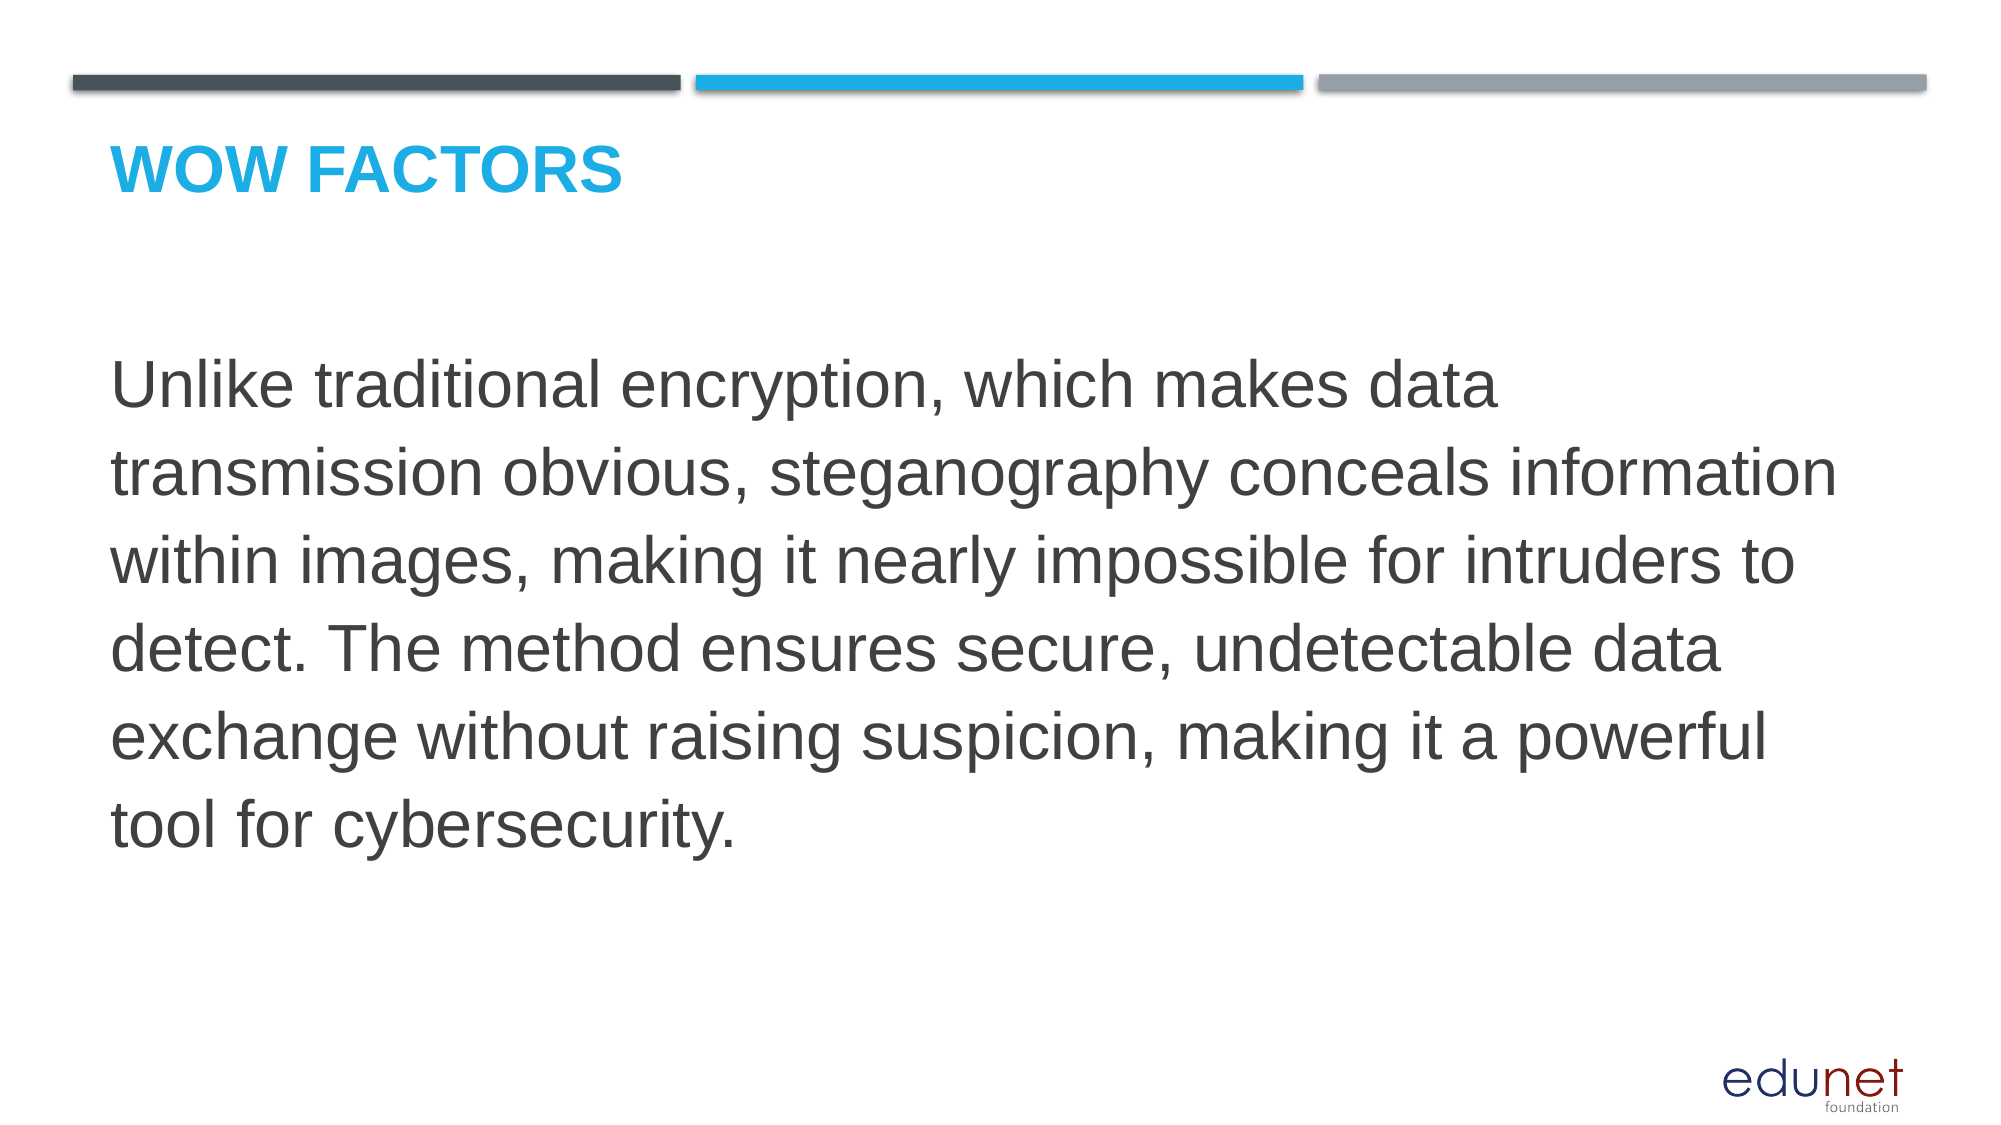

# Wow factors
Unlike traditional encryption, which makes data transmission obvious, steganography conceals information within images, making it nearly impossible for intruders to detect. The method ensures secure, undetectable data exchange without raising suspicion, making it a powerful tool for cybersecurity.